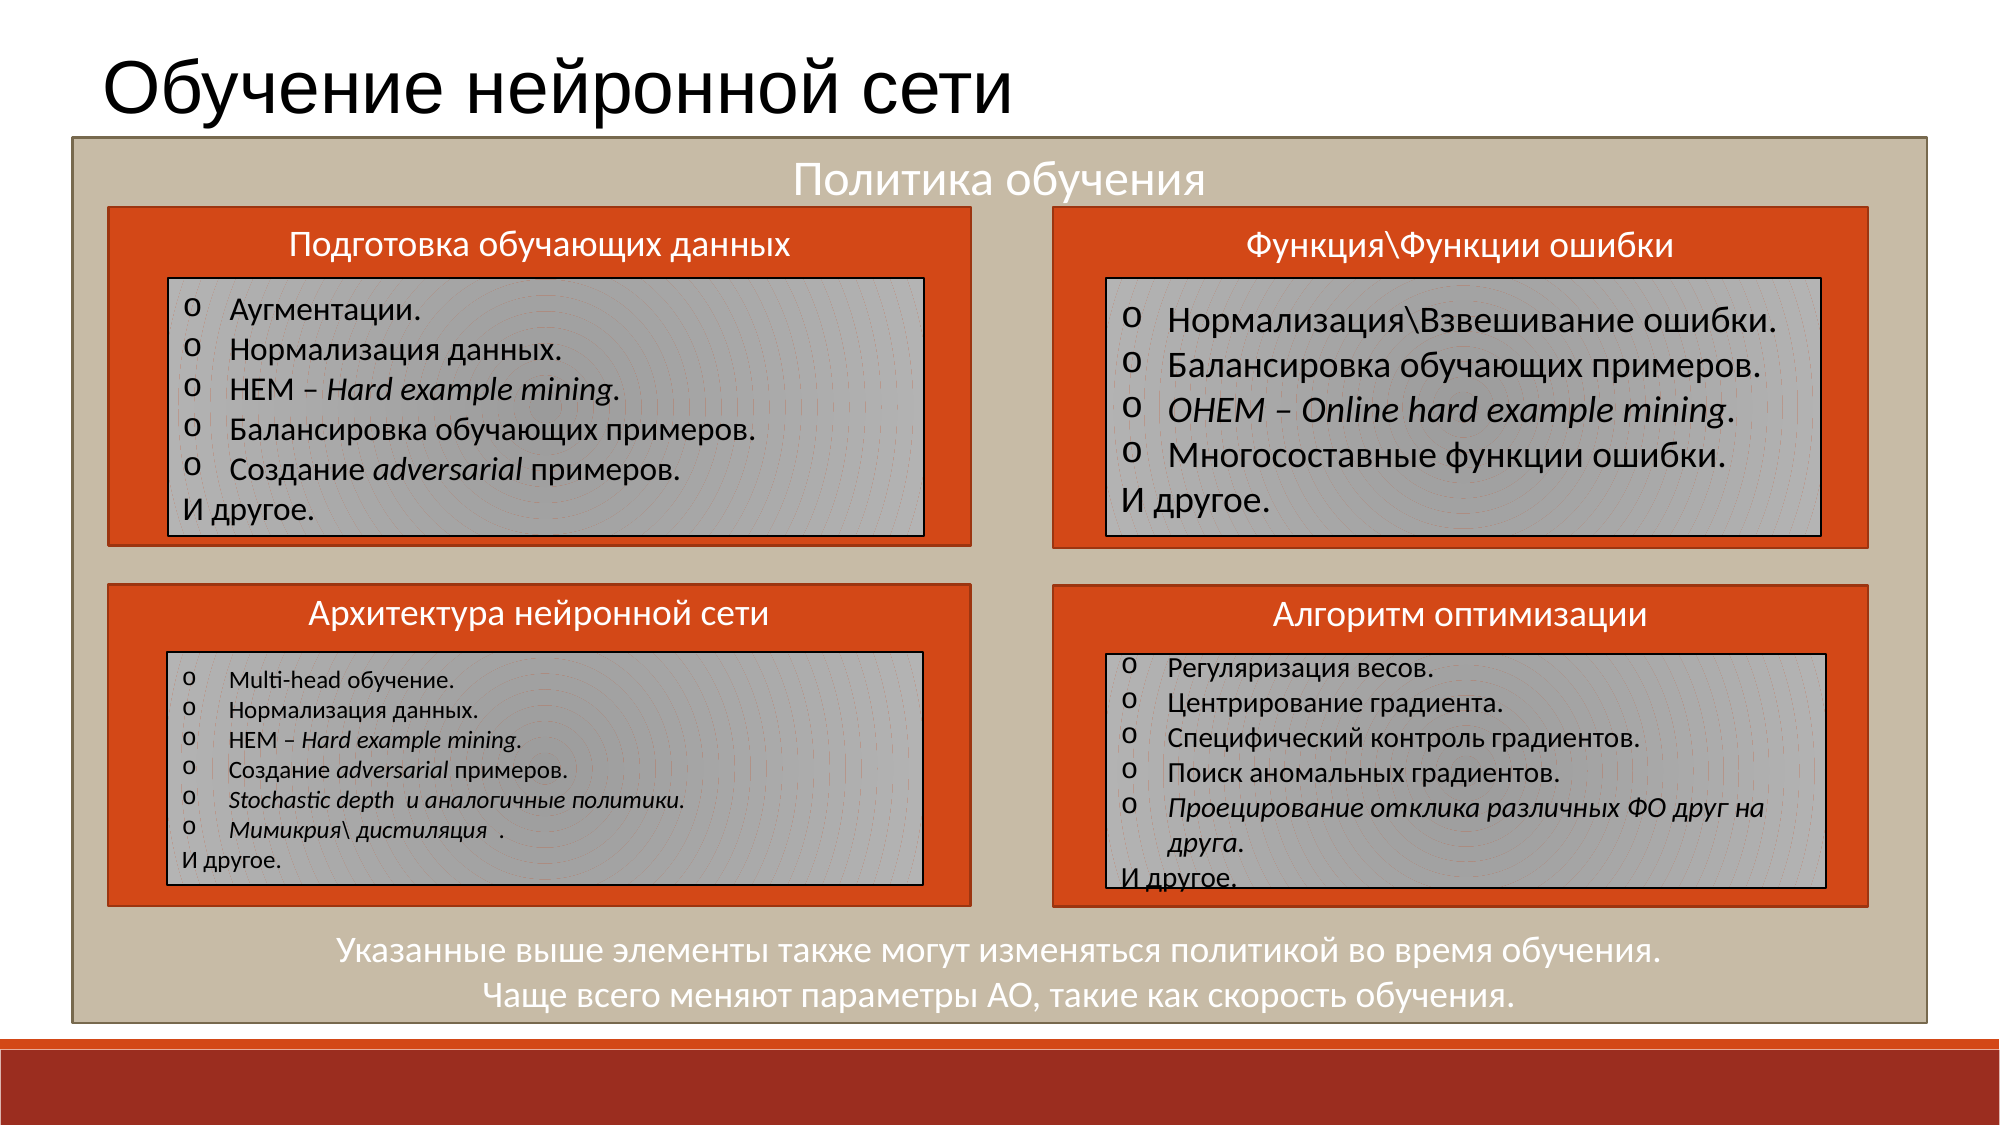

Обучение нейронной сети
Политика обучения

Указанные выше элементы также могут изменяться политикой во время обучения.
Чаще всего меняют параметры АО, такие как скорость обучения.
Функция\Функции ошибки

Подготовка обучающих данных

Аугментации.
Нормализация данных.
HEM – Hard example mining.
Балансировка обучающих примеров.
Создание adversarial примеров.
И другое.
Нормализация\Взвешивание ошибки.
Балансировка обучающих примеров.
OHEM – Online hard example mining.
Многосоставные функции ошибки.
И другое.
Архитектура нейронной сети

Алгоритм оптимизации

Multi-head обучение.
Нормализация данных.
HEM – Hard example mining.
Создание adversarial примеров.
Stochastic depth  и аналогичные политики.
Мимикрия\ дистиляция  .
И другое.
Регуляризация весов.
Центрирование градиента.
Специфический контроль градиентов.
Поиск аномальных градиентов.
Проецирование отклика различных ФО друг на друга.
И другое.